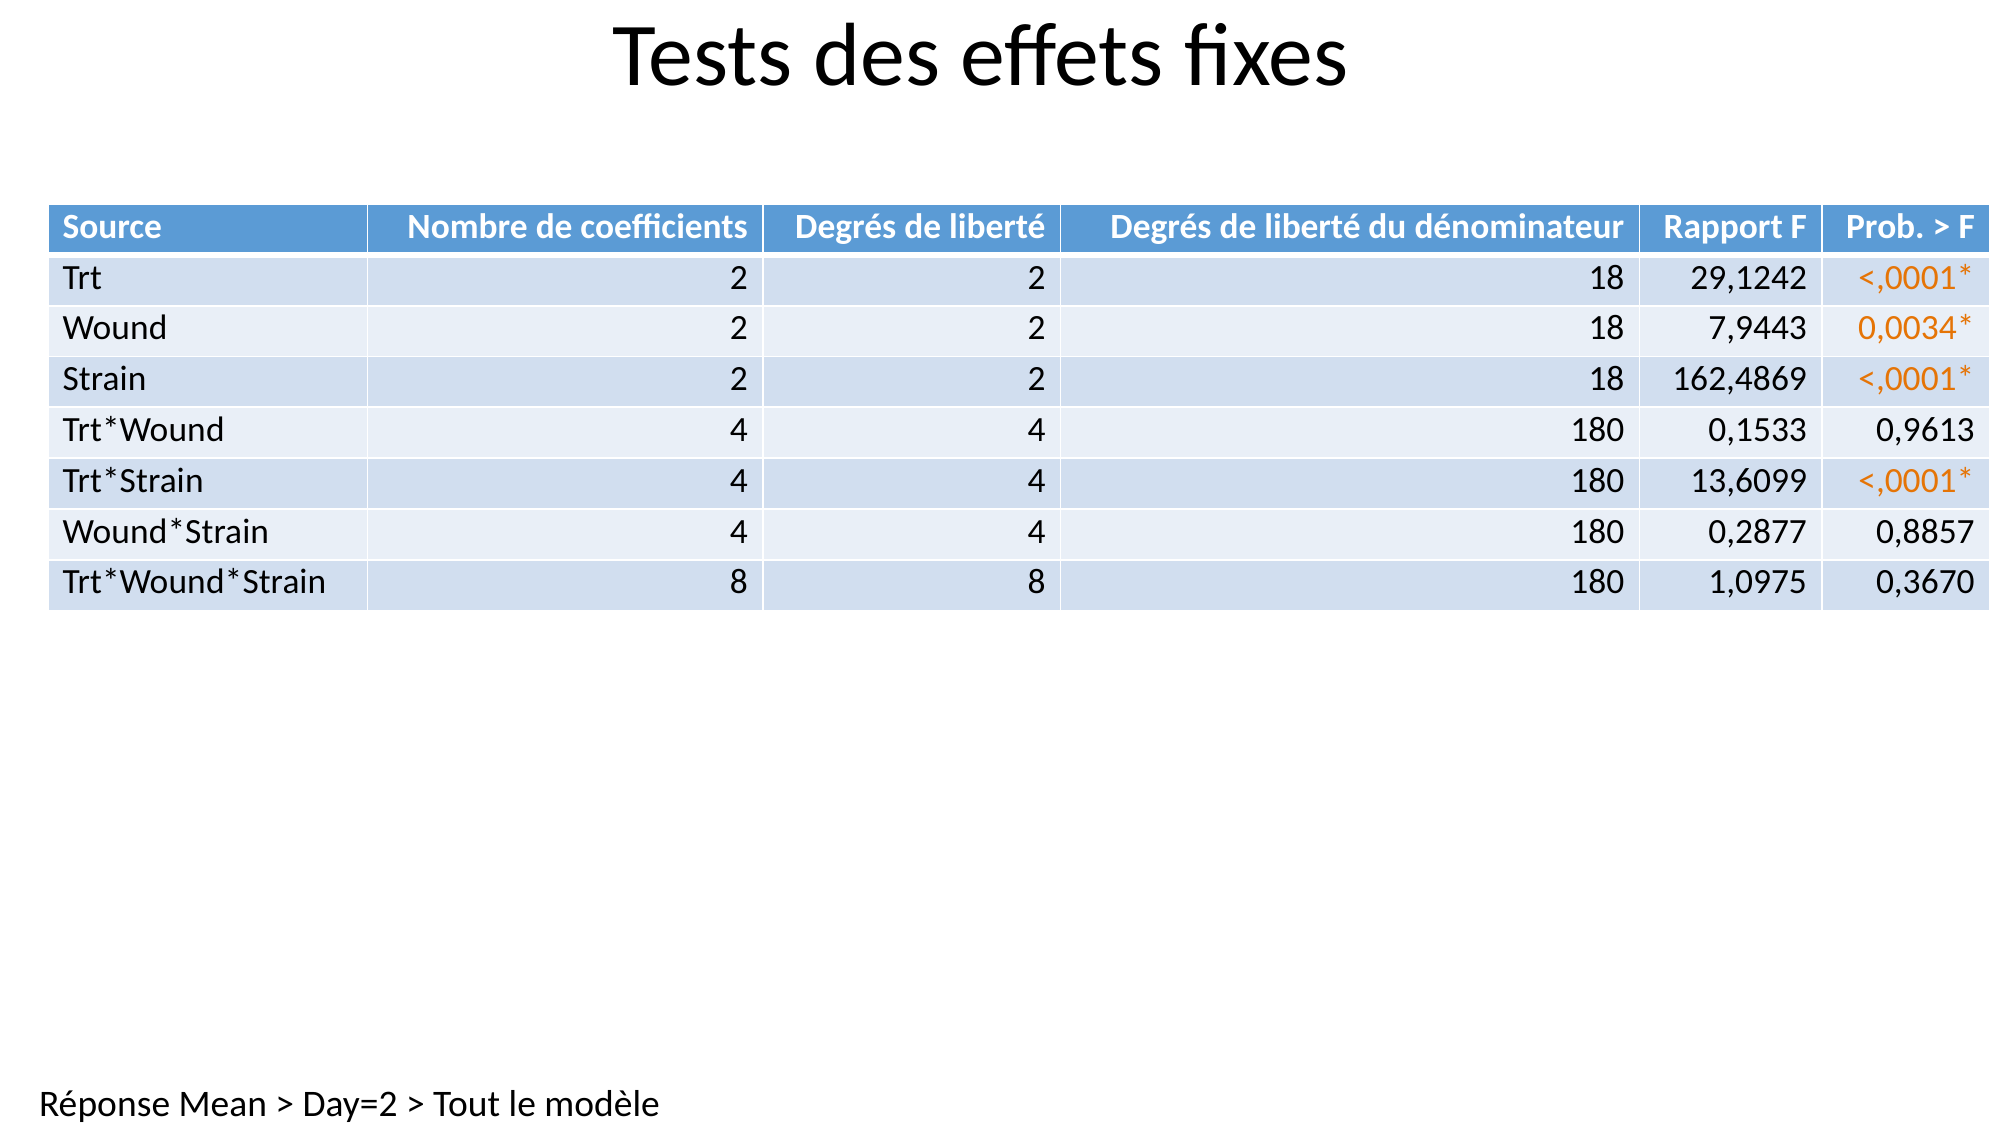

# Tests des effets fixes
| Source | Nombre de coefficients | Degrés de liberté | Degrés de liberté du dénominateur | Rapport F | Prob. > F |
| --- | --- | --- | --- | --- | --- |
| Trt | 2 | 2 | 18 | 29,1242 | <,0001\* |
| Wound | 2 | 2 | 18 | 7,9443 | 0,0034\* |
| Strain | 2 | 2 | 18 | 162,4869 | <,0001\* |
| Trt\*Wound | 4 | 4 | 180 | 0,1533 | 0,9613 |
| Trt\*Strain | 4 | 4 | 180 | 13,6099 | <,0001\* |
| Wound\*Strain | 4 | 4 | 180 | 0,2877 | 0,8857 |
| Trt\*Wound\*Strain | 8 | 8 | 180 | 1,0975 | 0,3670 |
Réponse Mean > Day=2 > Tout le modèle